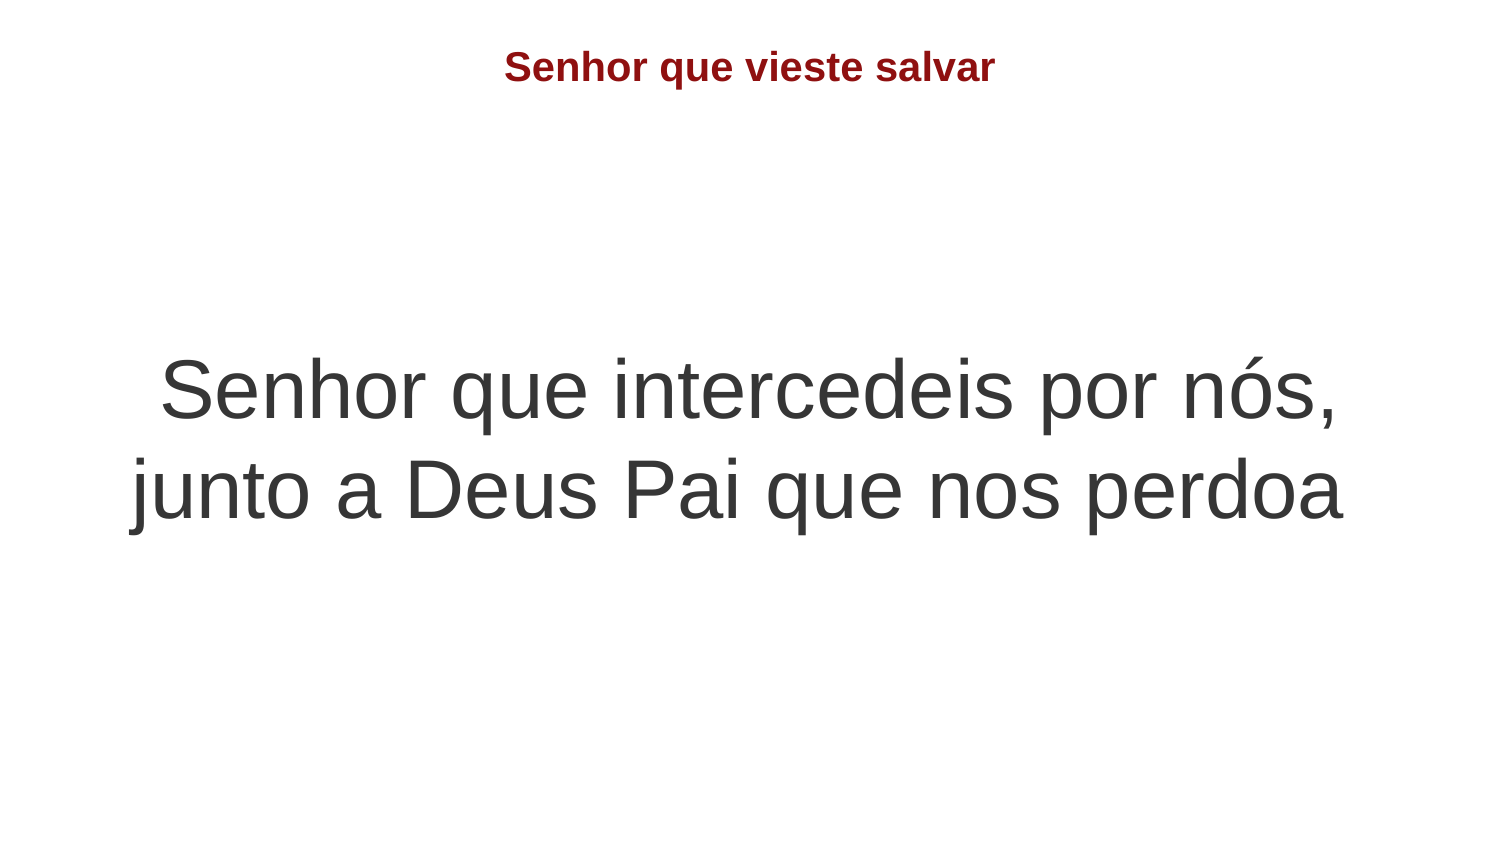

Senhor que vieste salvar
Senhor que intercedeis por nós, junto a Deus Pai que nos perdoa